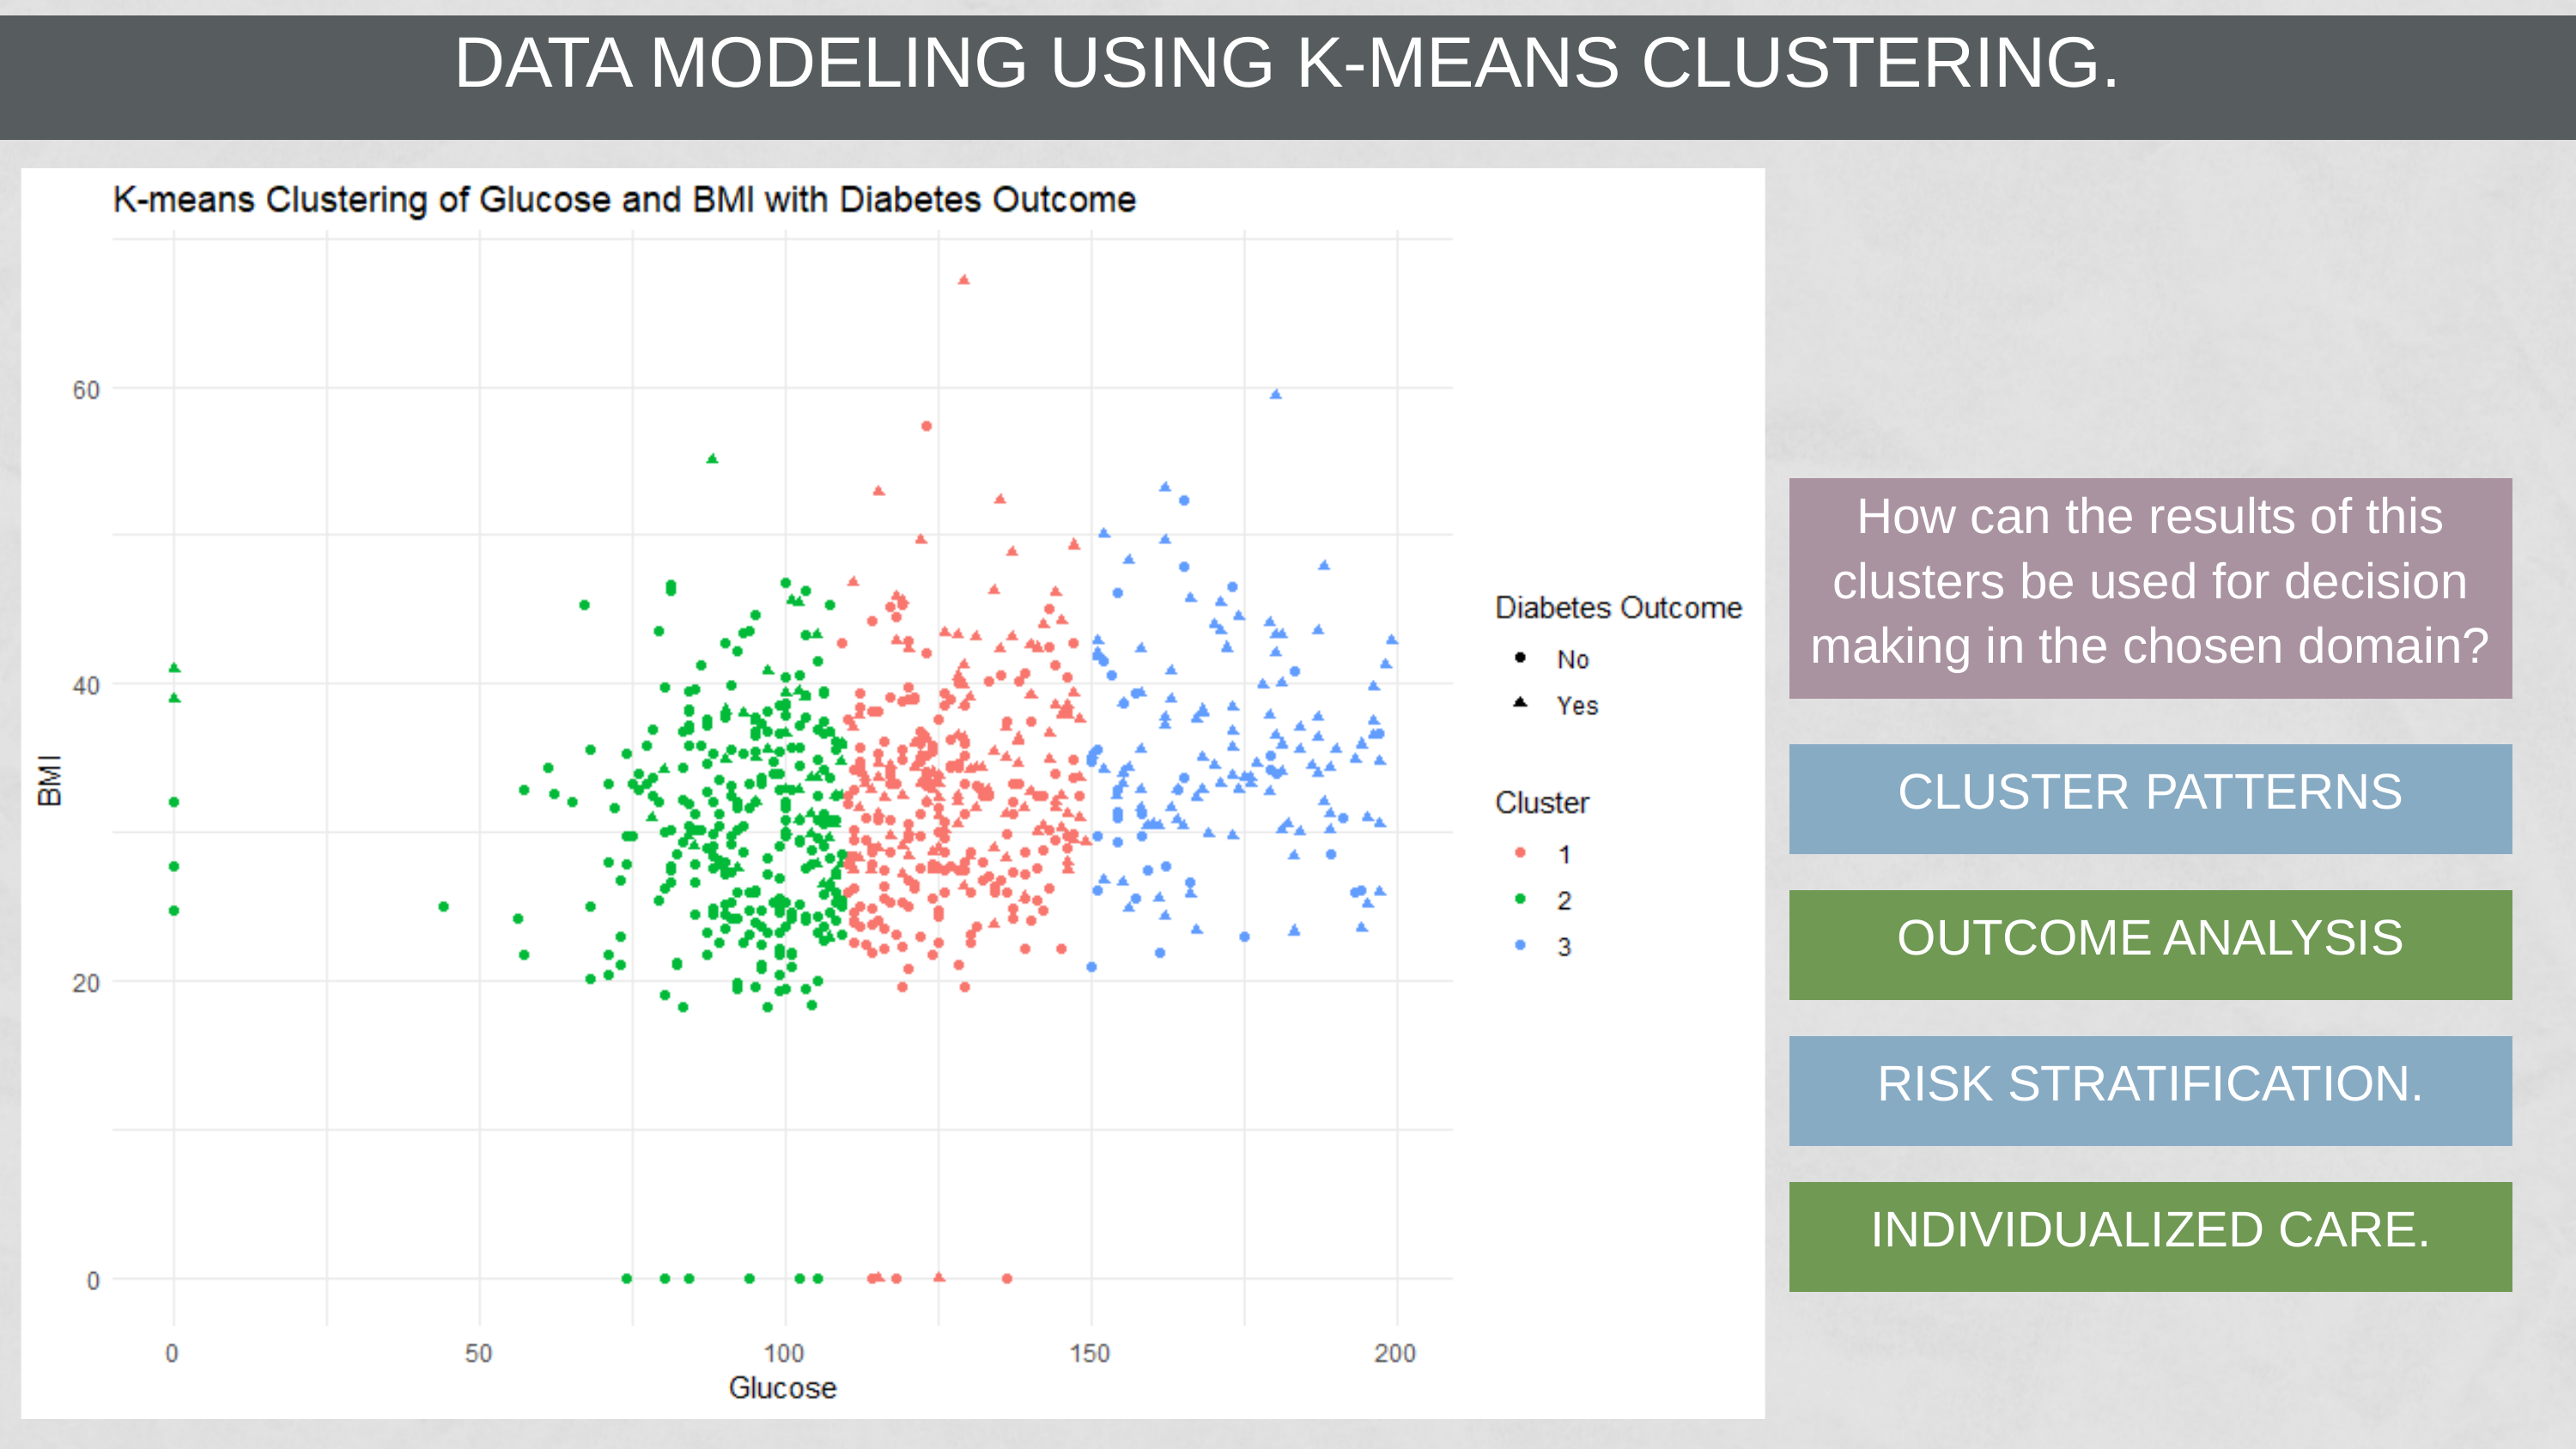

DATA MODELING USING K-MEANS CLUSTERING.

How can the results of this clusters be used for decision making in the chosen domain?

CLUSTER PATTERNS

OUTCOME ANALYSIS

RISK STRATIFICATION.

INDIVIDUALIZED CARE.